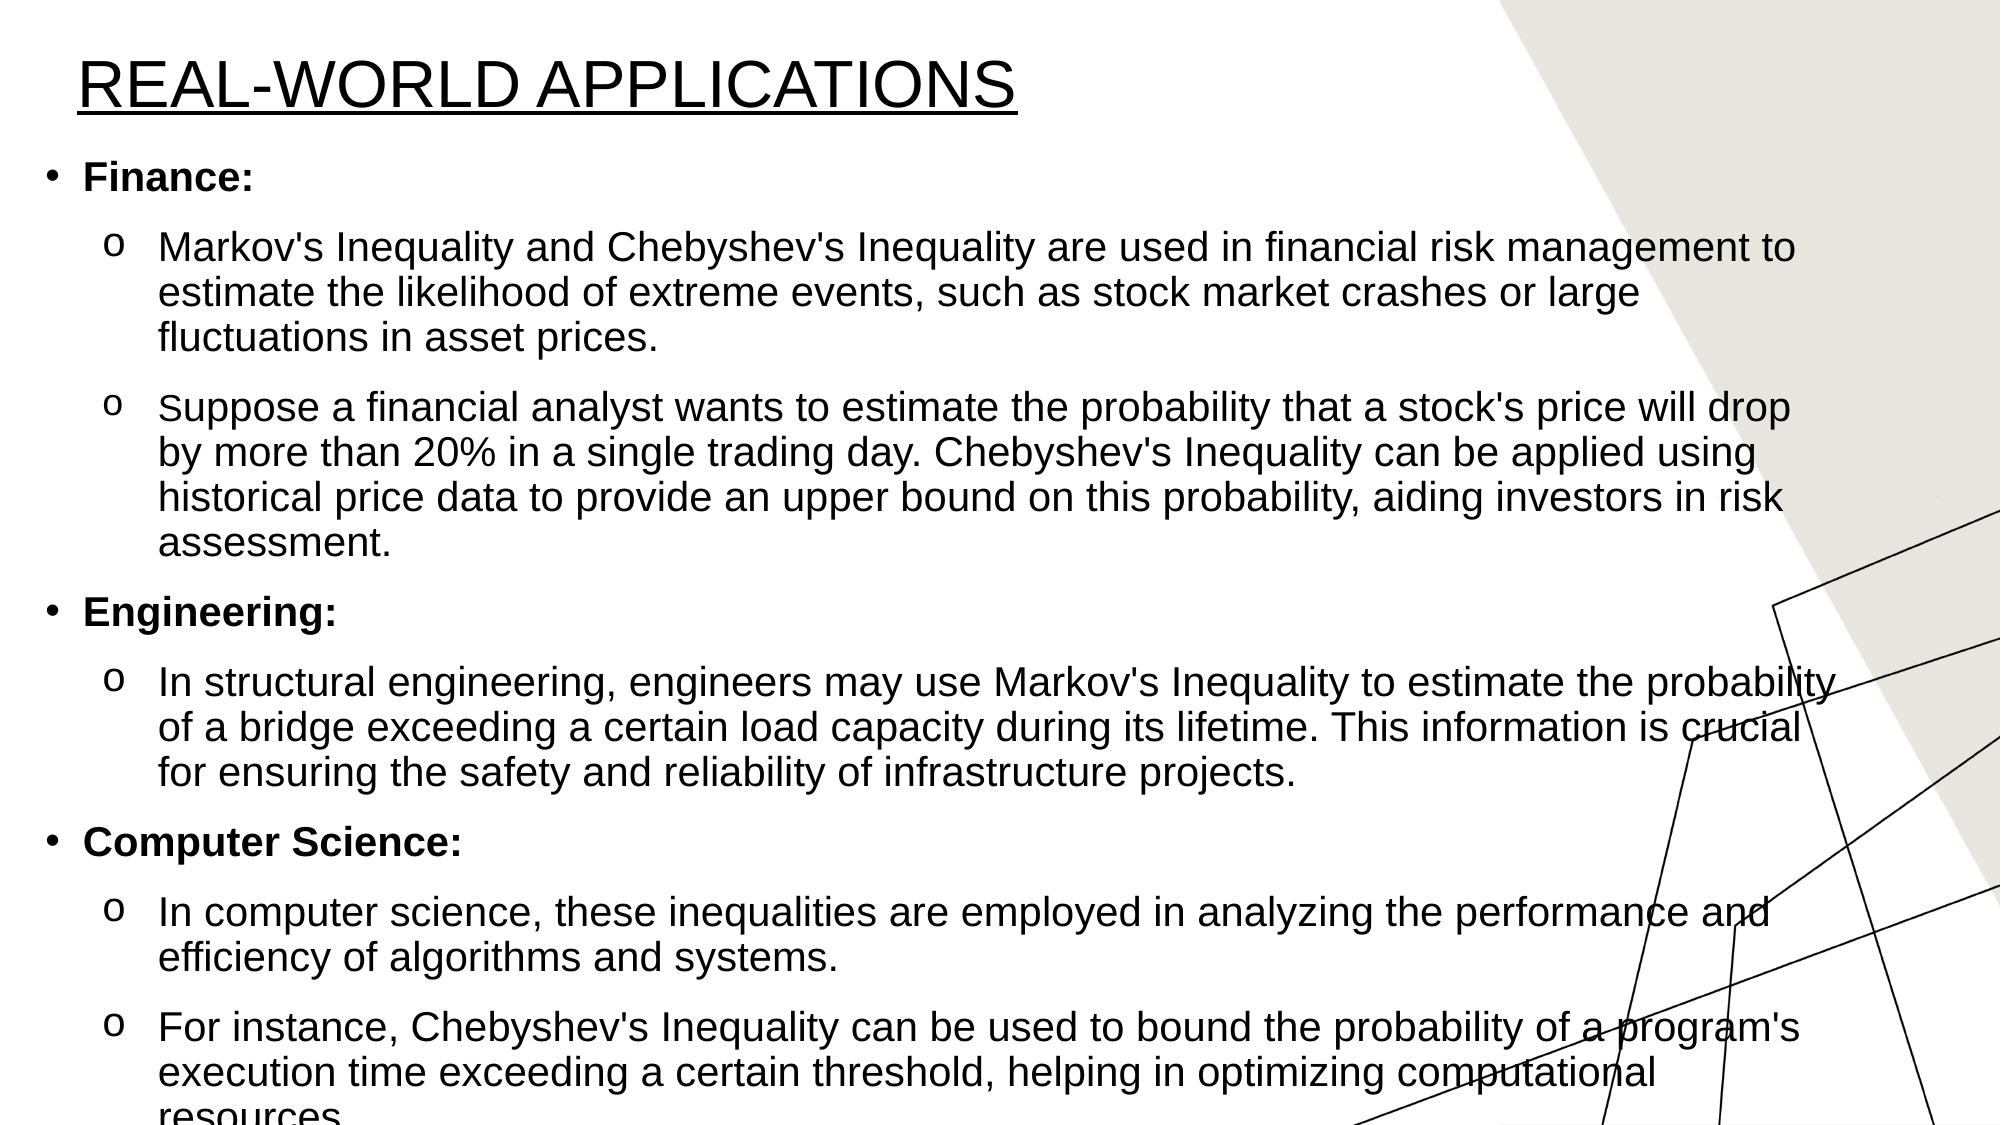

# Real-world applications
Finance:
Markov's Inequality and Chebyshev's Inequality are used in financial risk management to estimate the likelihood of extreme events, such as stock market crashes or large fluctuations in asset prices.
Suppose a financial analyst wants to estimate the probability that a stock's price will drop by more than 20% in a single trading day. Chebyshev's Inequality can be applied using historical price data to provide an upper bound on this probability, aiding investors in risk assessment.
Engineering:
In structural engineering, engineers may use Markov's Inequality to estimate the probability of a bridge exceeding a certain load capacity during its lifetime. This information is crucial for ensuring the safety and reliability of infrastructure projects.
Computer Science:
In computer science, these inequalities are employed in analyzing the performance and efficiency of algorithms and systems.
For instance, Chebyshev's Inequality can be used to bound the probability of a program's execution time exceeding a certain threshold, helping in optimizing computational resources.